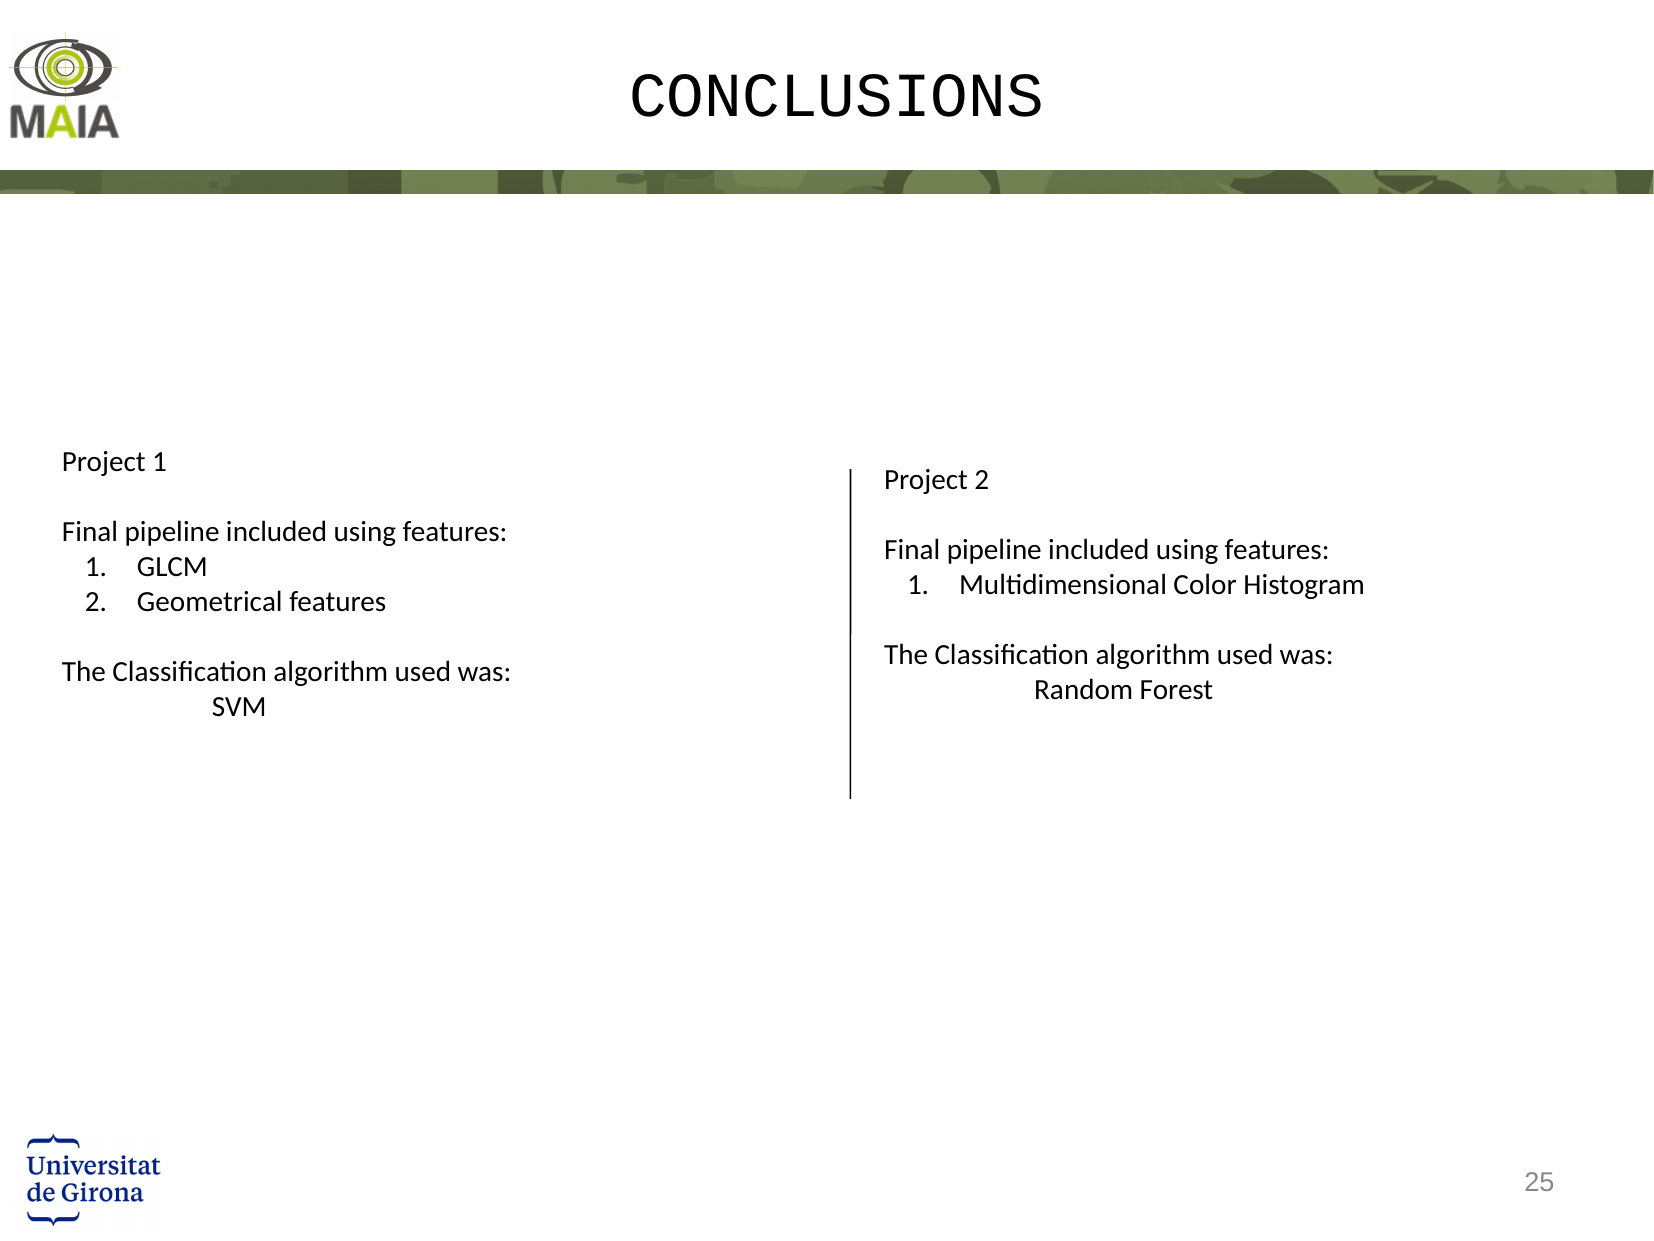

# CONCLUSIONS
Project 1

Final pipeline included using features:
GLCM
Geometrical features

The Classification algorithm used was:
	SVM

Project 2

Final pipeline included using features:
Multidimensional Color Histogram

The Classification algorithm used was:
	Random Forest

25